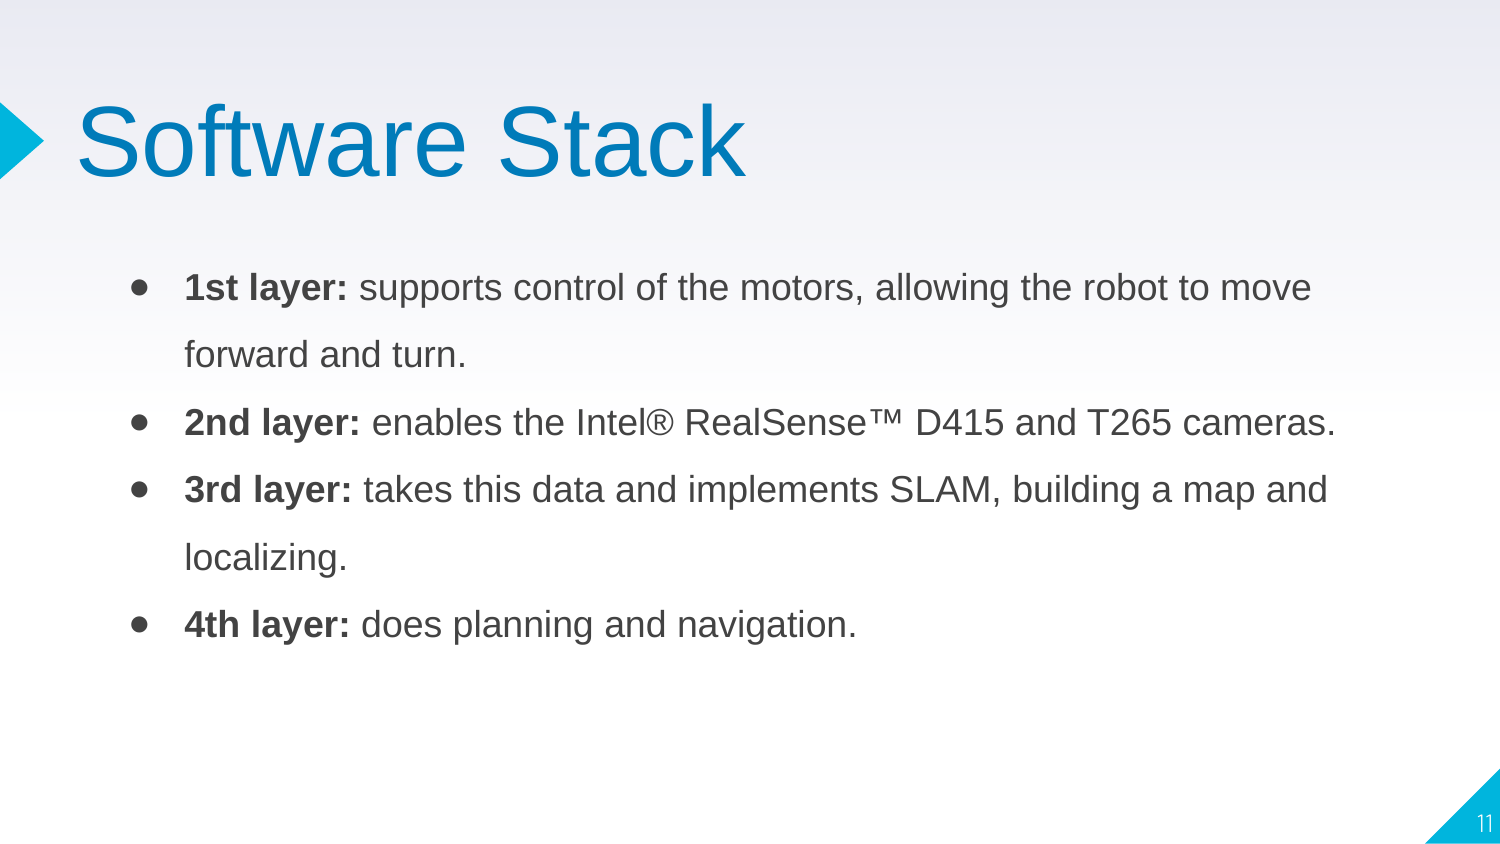

# Software Stack
1st layer: supports control of the motors, allowing the robot to move forward and turn.
2nd layer: enables the Intel® RealSense™ D415 and T265 cameras.
3rd layer: takes this data and implements SLAM, building a map and localizing.
4th layer: does planning and navigation.

11